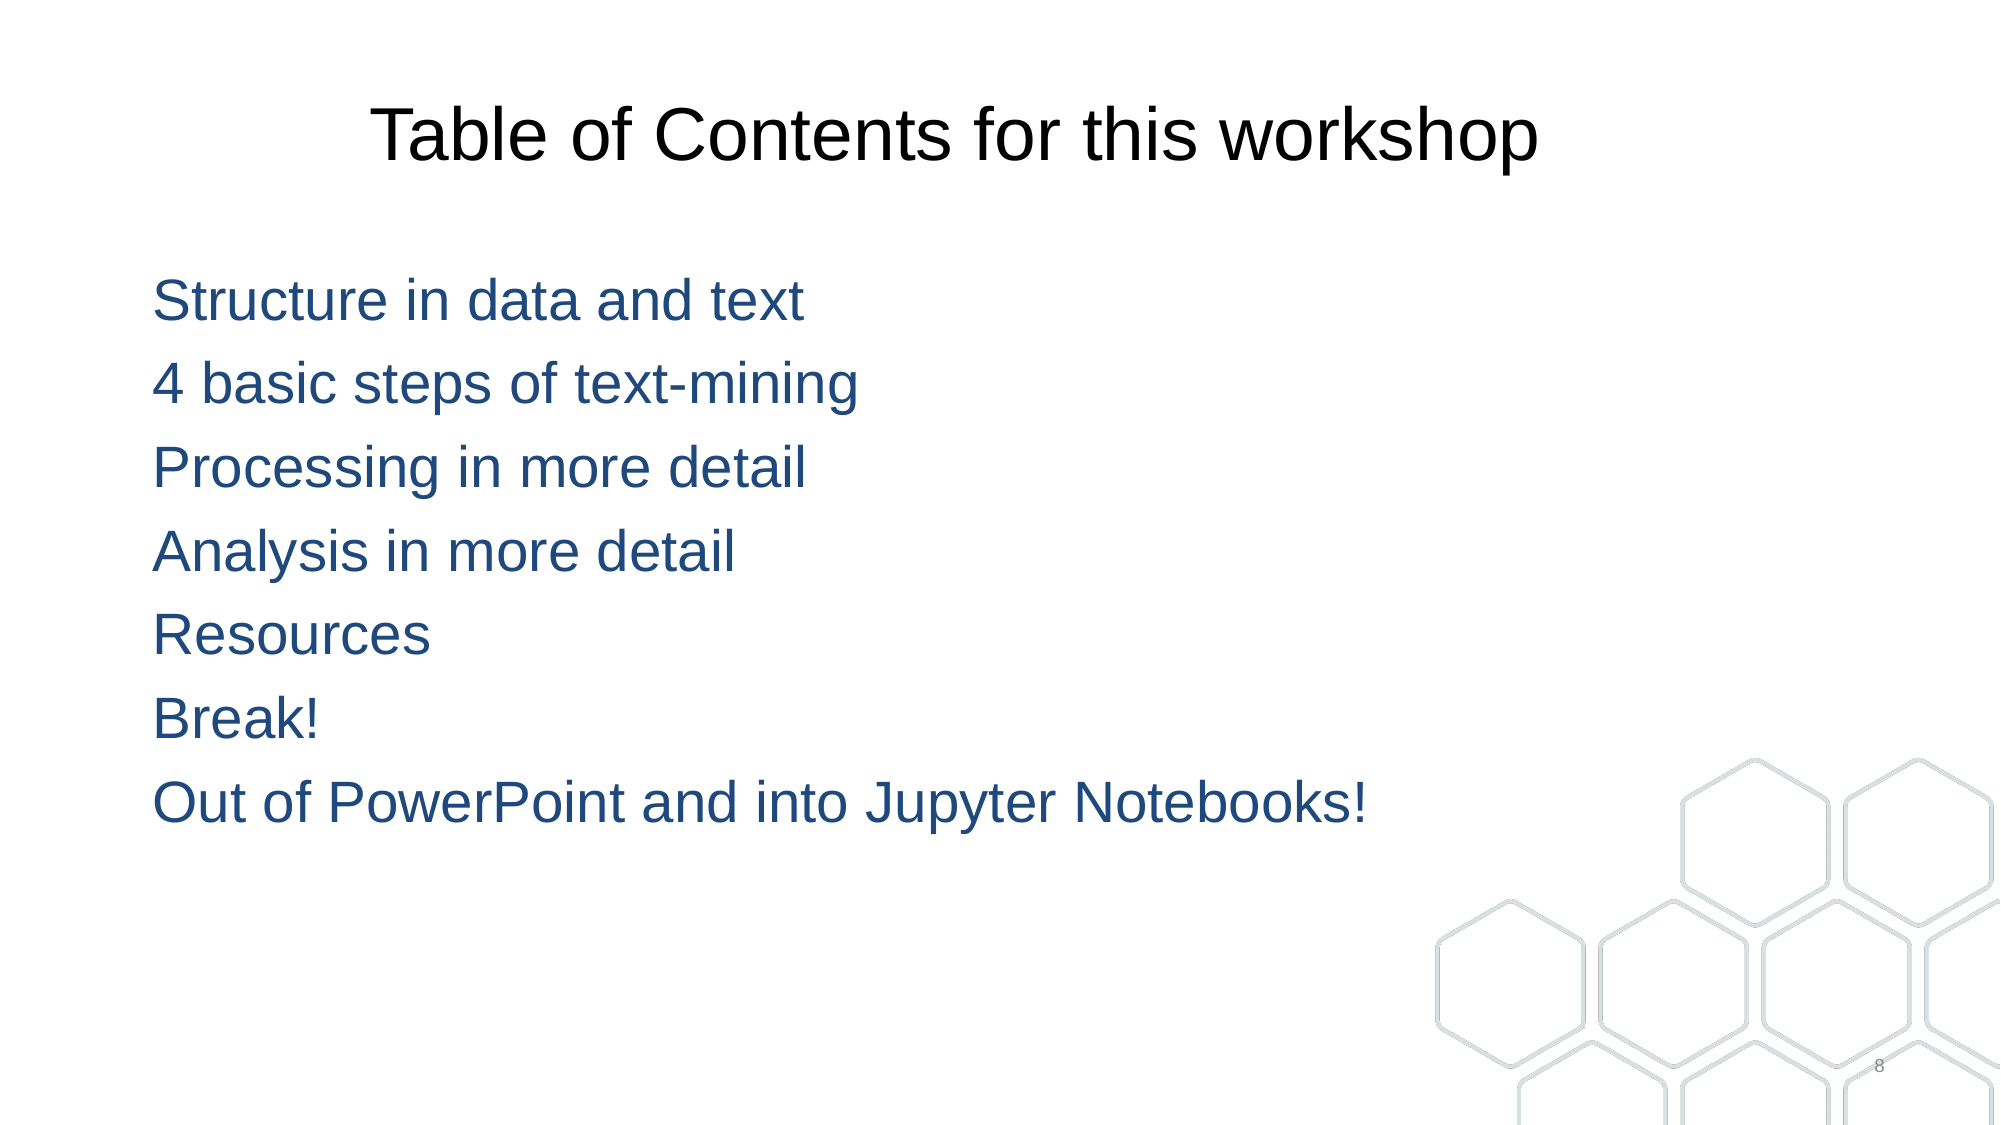

# Table of Contents for this workshop
Structure in data and text
4 basic steps of text-mining
Processing in more detail
Analysis in more detail
Resources
Break!
Out of PowerPoint and into Jupyter Notebooks!

8